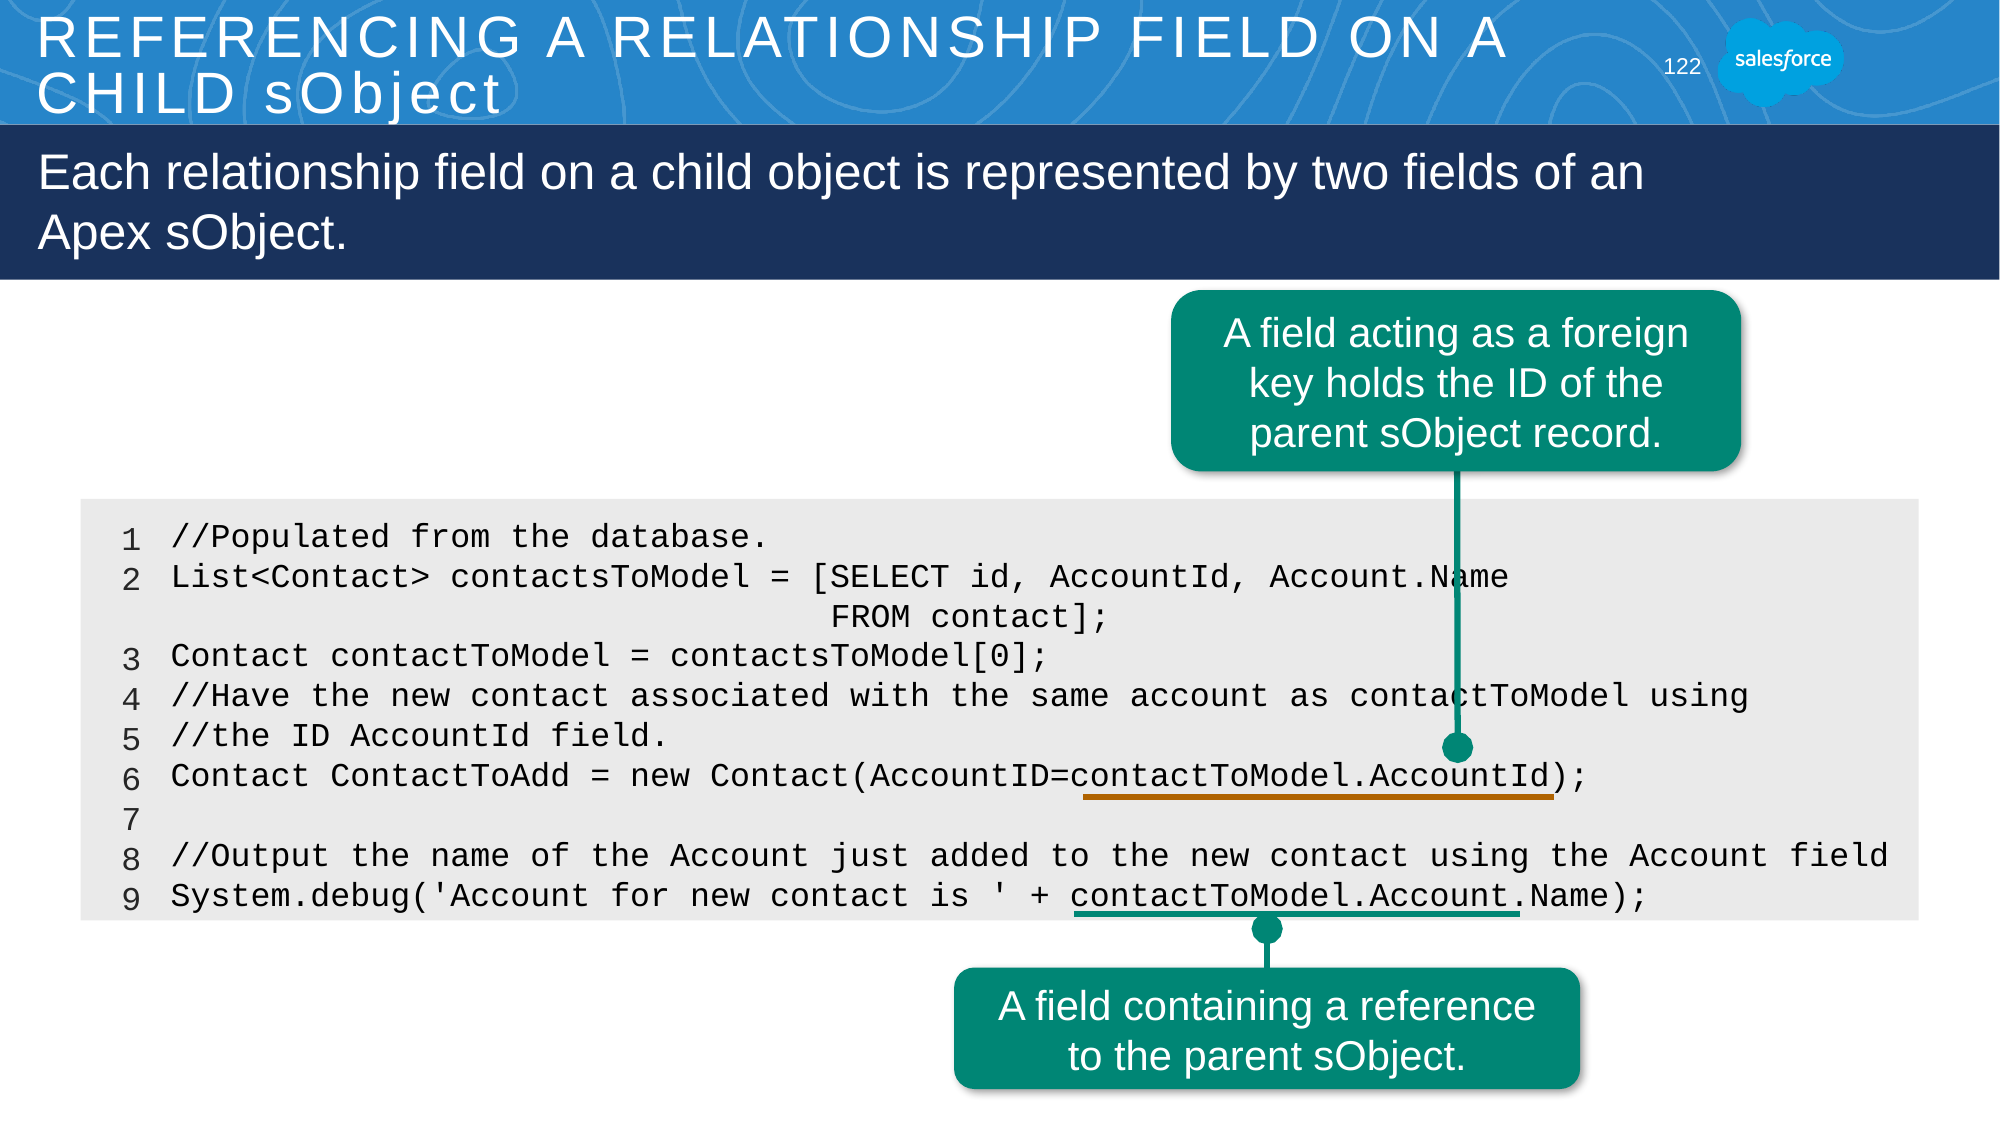

# Referencing a Relationship Field on a Child sObject
122
Each relationship field on a child object is represented by two fields of an
Apex sObject.
A field acting as a foreign key holds the ID of the parent sObject record.
//Populated from the database.
List<Contact> contactsToModel = [SELECT id, AccountId, Account.Name
                                 FROM contact];
Contact contactToModel = contactsToModel[0];
//Have the new contact associated with the same account as contactToModel using
//the ID AccountId field.
Contact ContactToAdd = new Contact(AccountID=contactToModel.AccountId);

//Output the name of the Account just added to the new contact using the Account field
System.debug('Account for new contact is ' + contactToModel.Account.Name);
 1
2

3
4
5
6
7
8
9
A field containing a reference to the parent sObject.